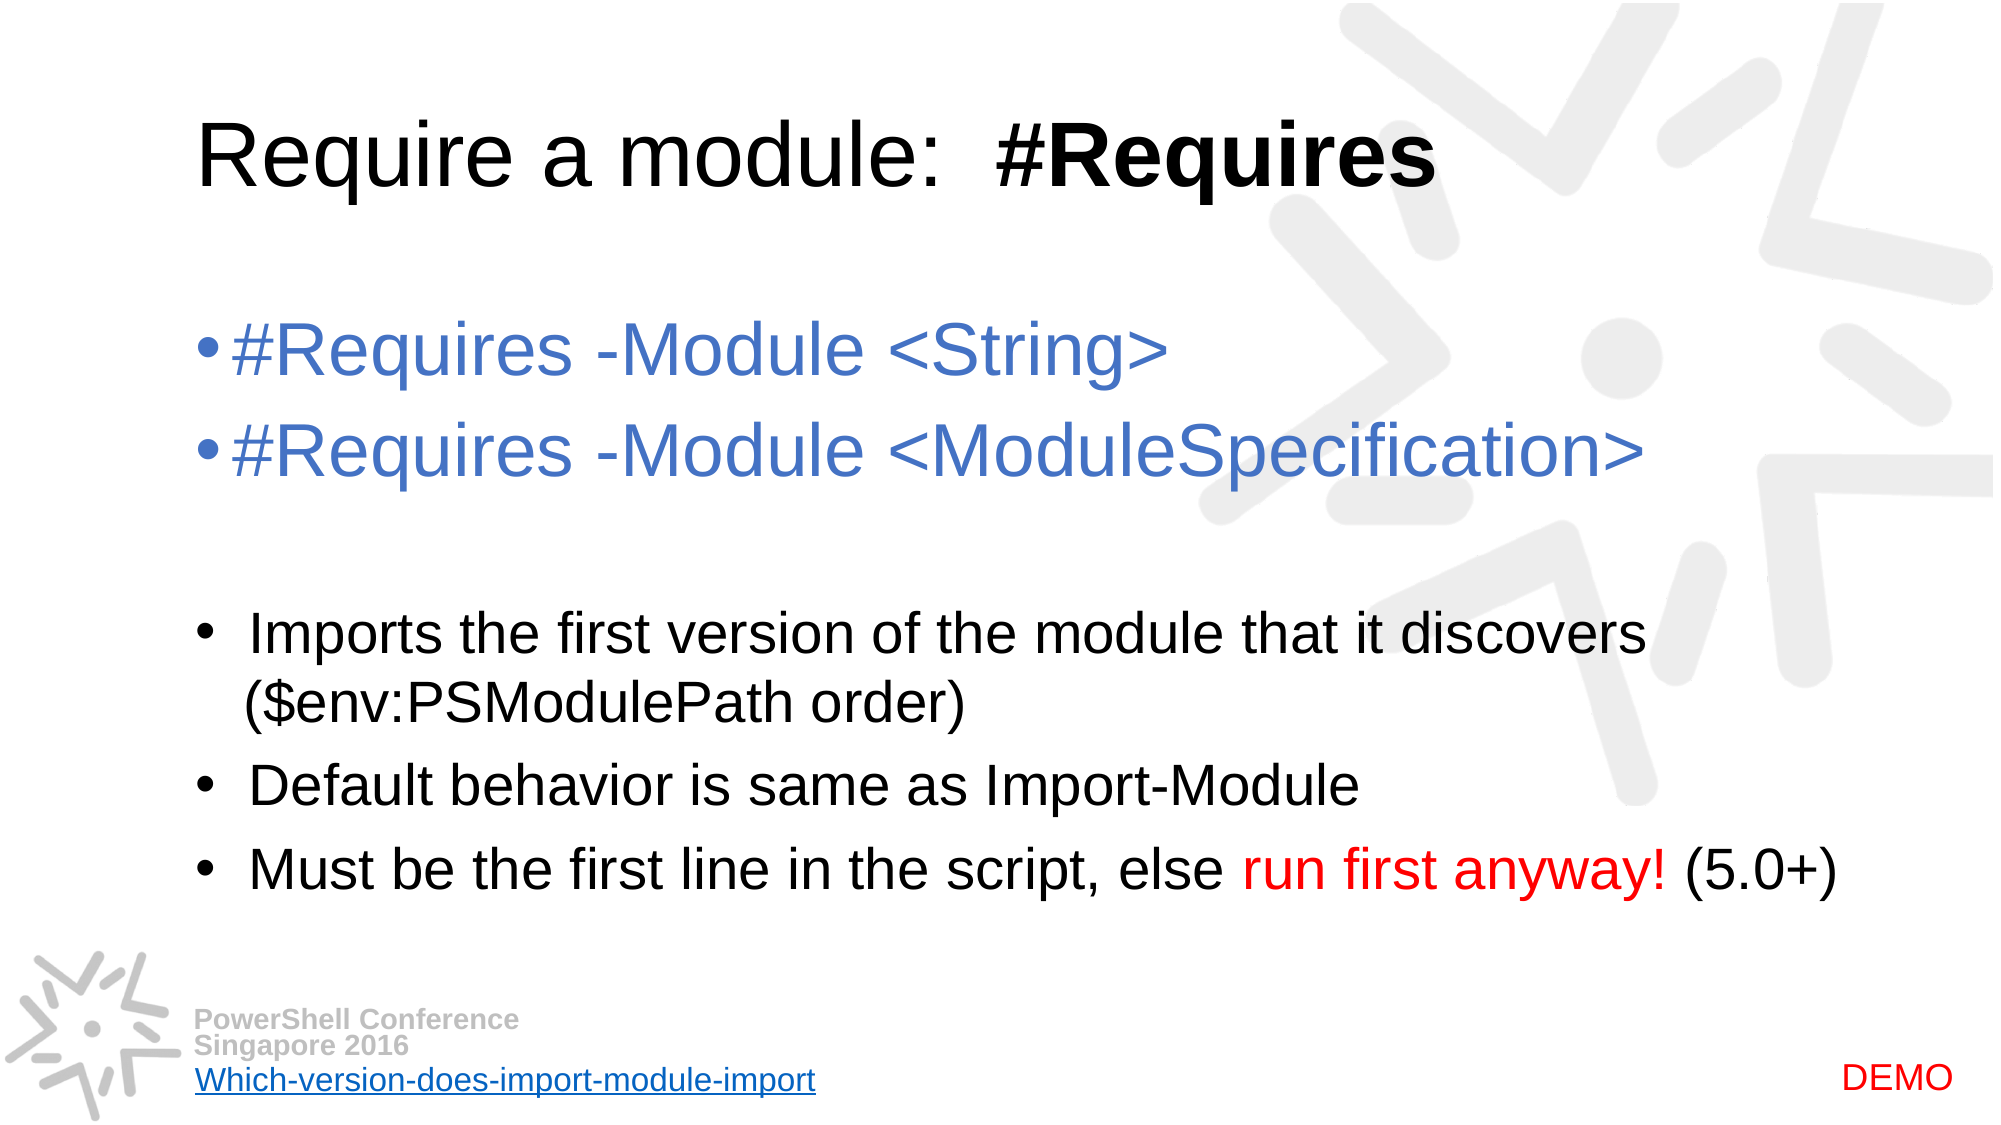

# Require a module:  #Requires
#Requires -Module <String>
#Requires -Module <ModuleSpecification>

 Imports the first version of the module that it discovers
   ($env:PSModulePath order)
 Default behavior is same as Import-Module
 Must be the first line in the script, else run first anyway! (5.0+)
DEMO
Which-version-does-import-module-import